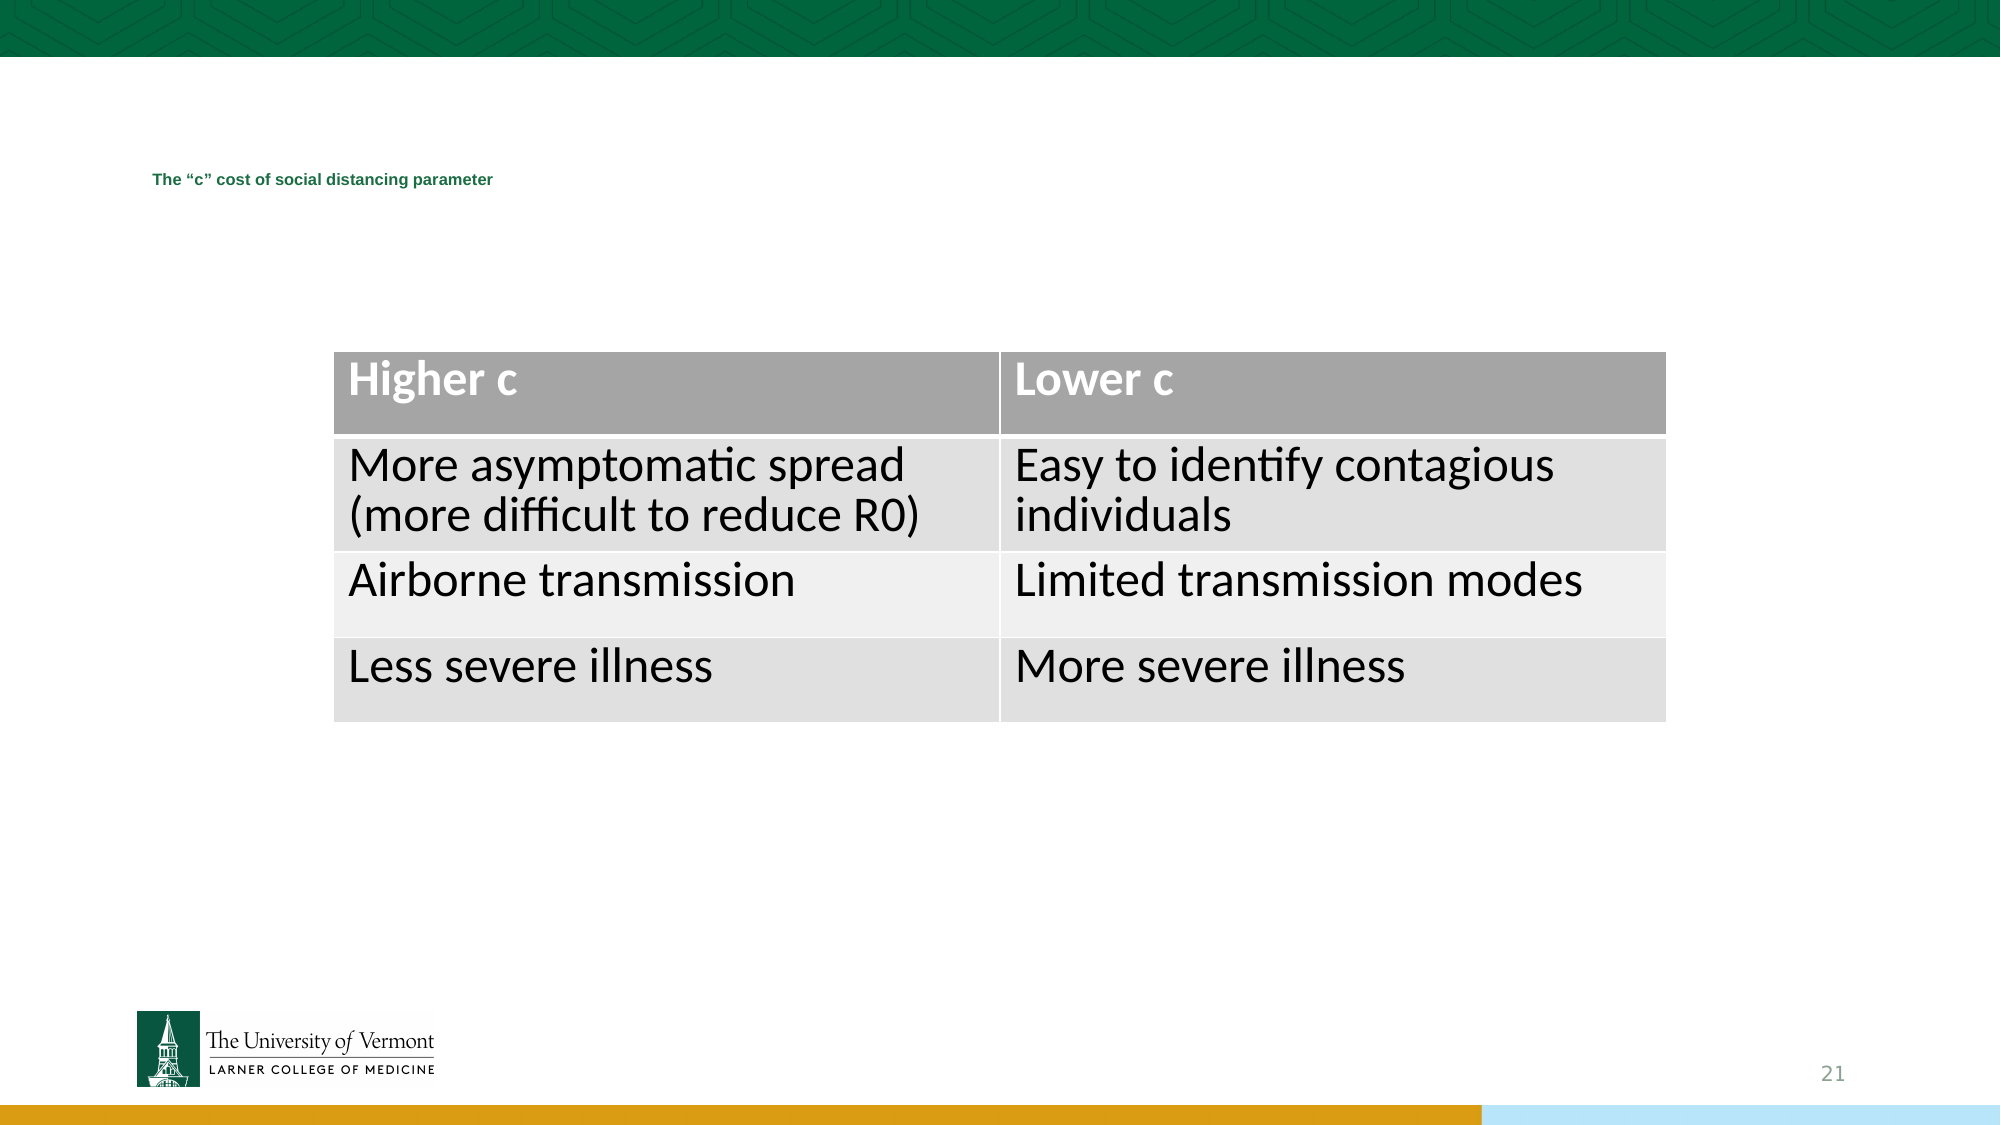

# The “c” cost of social distancing parameter

| Higher c | Lower c |
| --- | --- |
| More asymptomatic spread (more difficult to reduce R0) | Easy to identify contagious individuals |
| Airborne transmission | Limited transmission modes |
| Less severe illness | More severe illness |
21